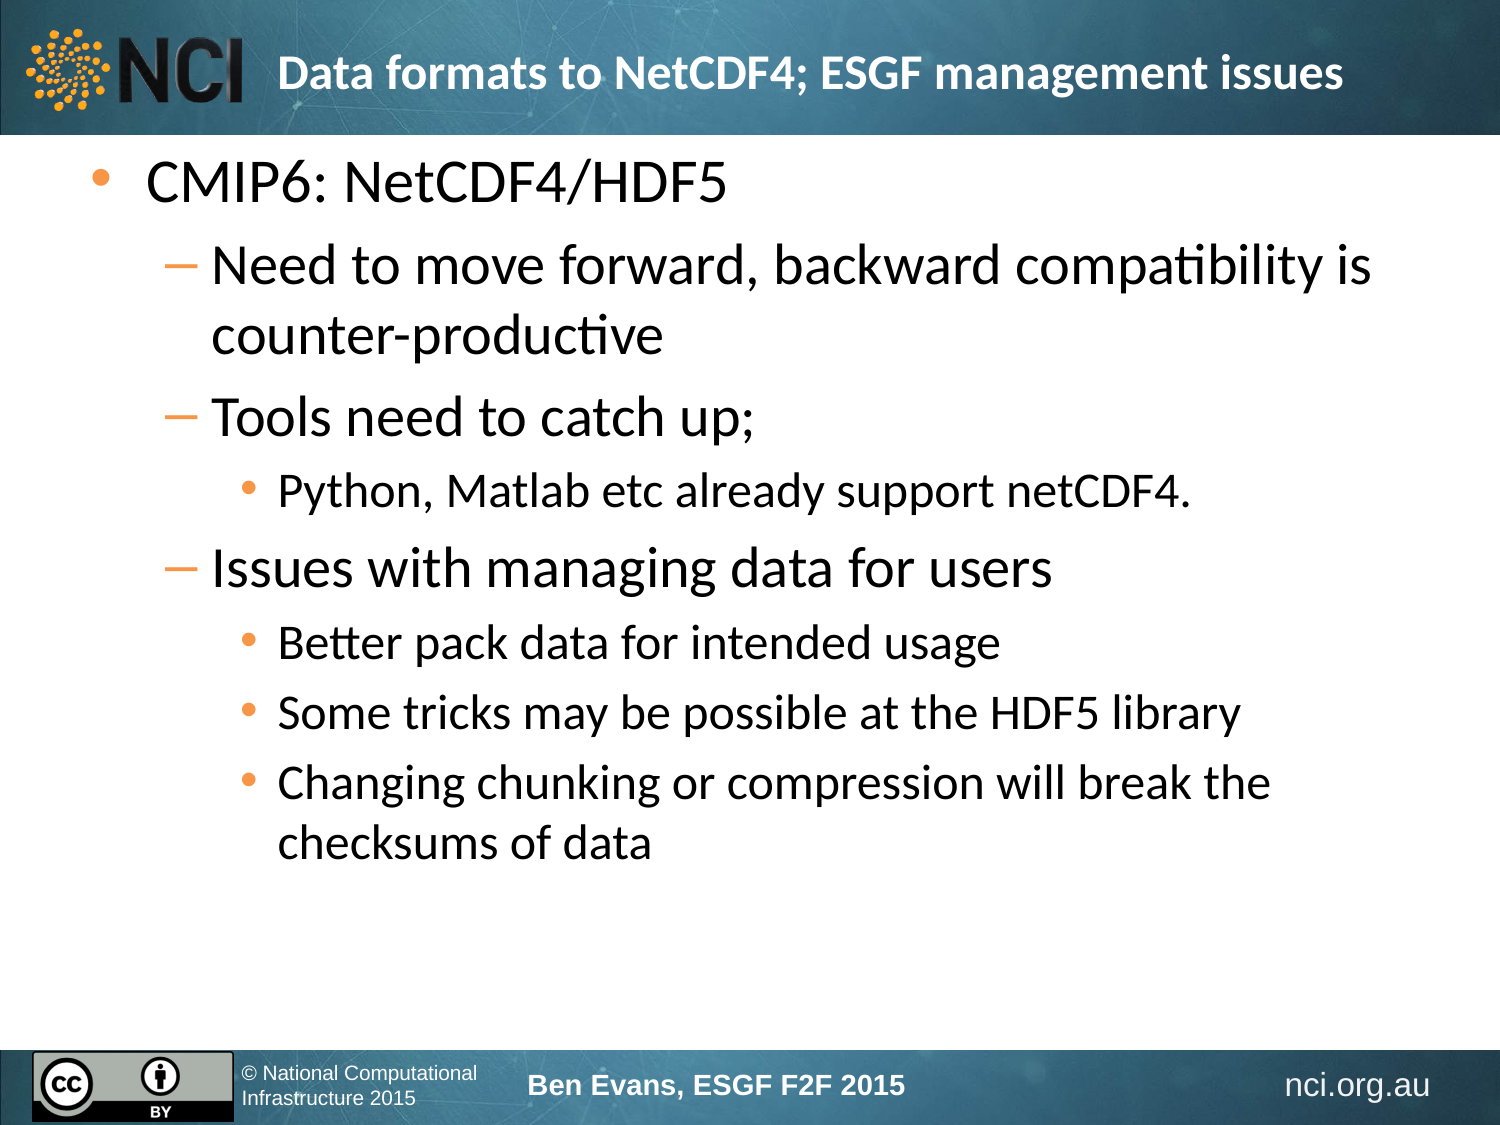

# Data formats to NetCDF4; ESGF management issues
CMIP6: NetCDF4/HDF5
Need to move forward, backward compatibility is counter-productive
Tools need to catch up;
Python, Matlab etc already support netCDF4.
Issues with managing data for users
Better pack data for intended usage
Some tricks may be possible at the HDF5 library
Changing chunking or compression will break the checksums of data
Ben Evans, ESGF F2F 2015